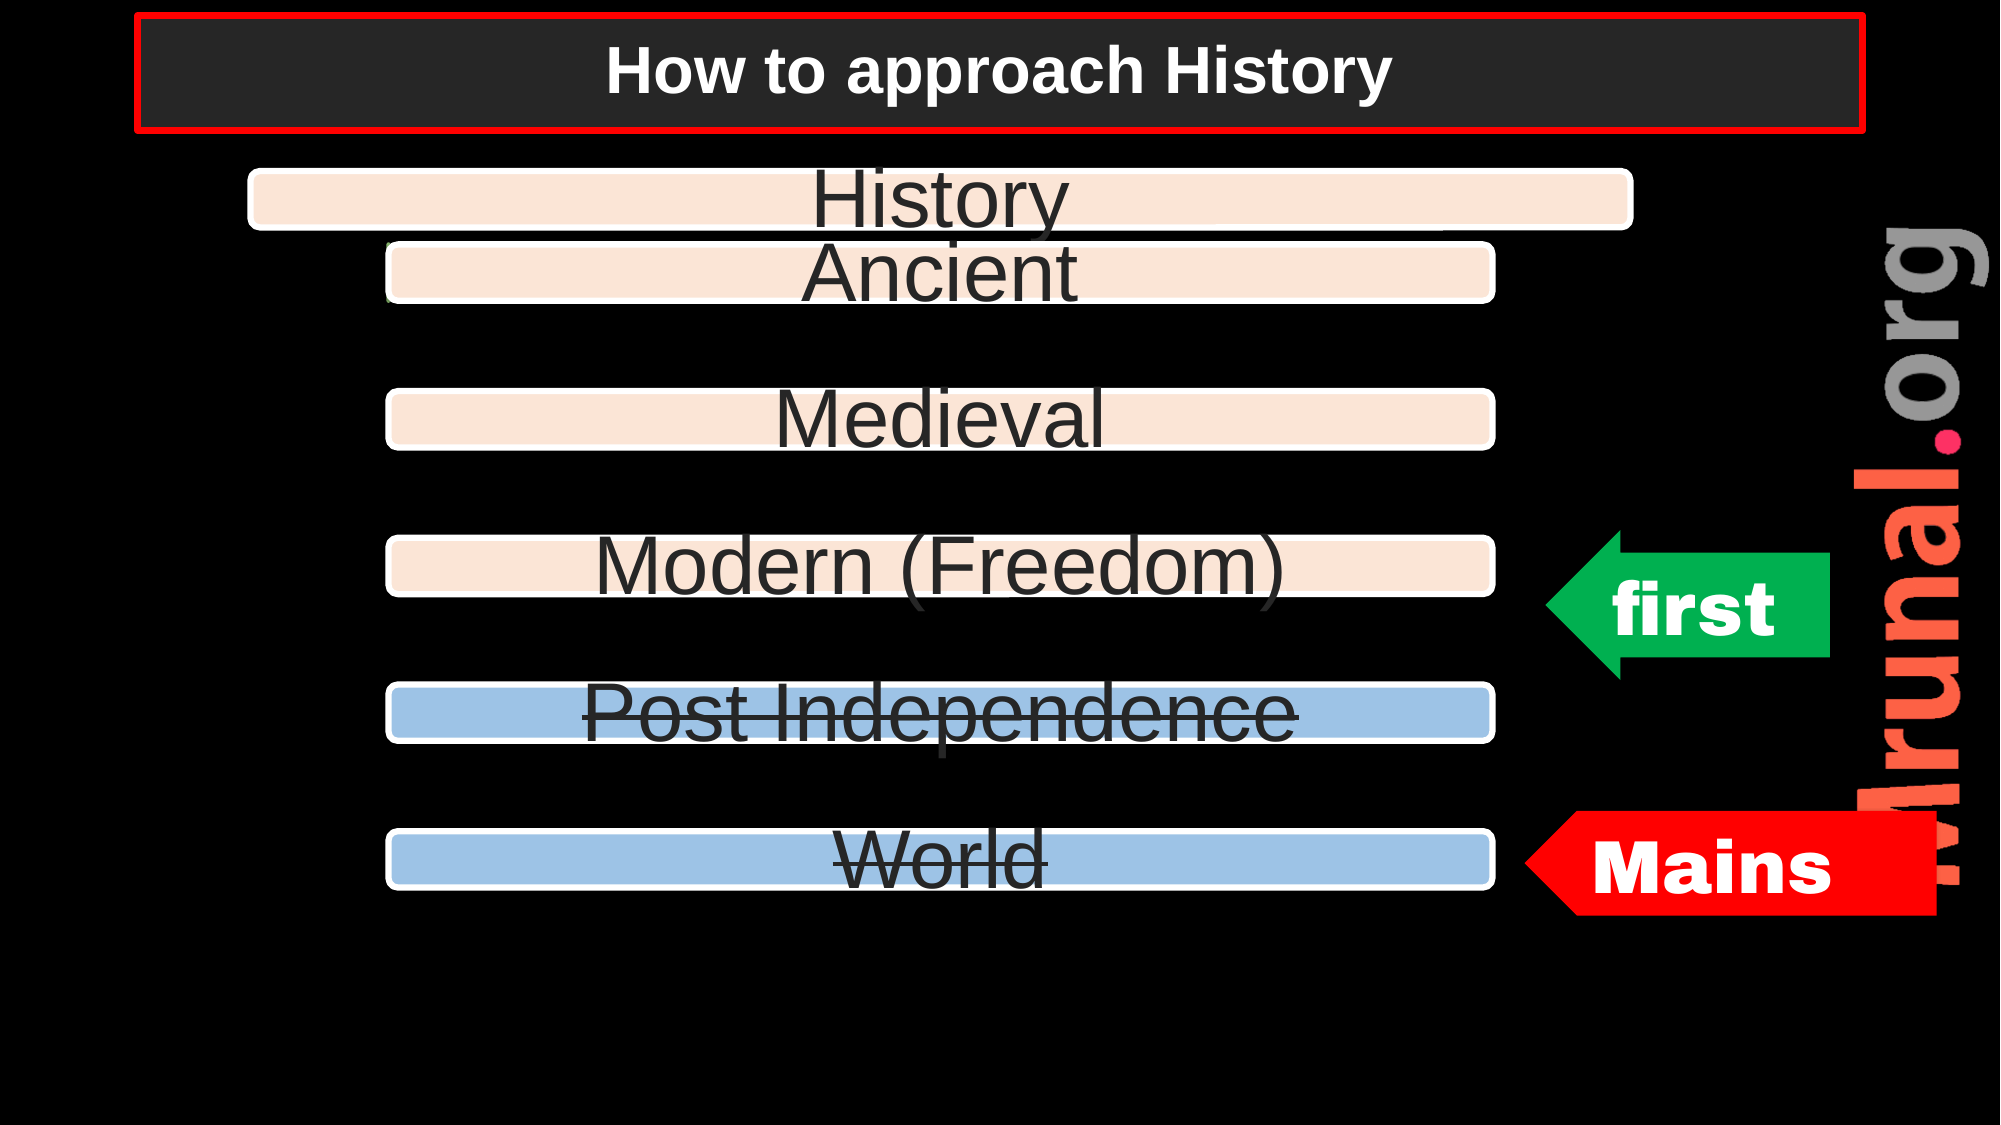

# How to approach History
History
Ancient
Medieval
Modern (Freedom)
World
Post Independence
first
Mains